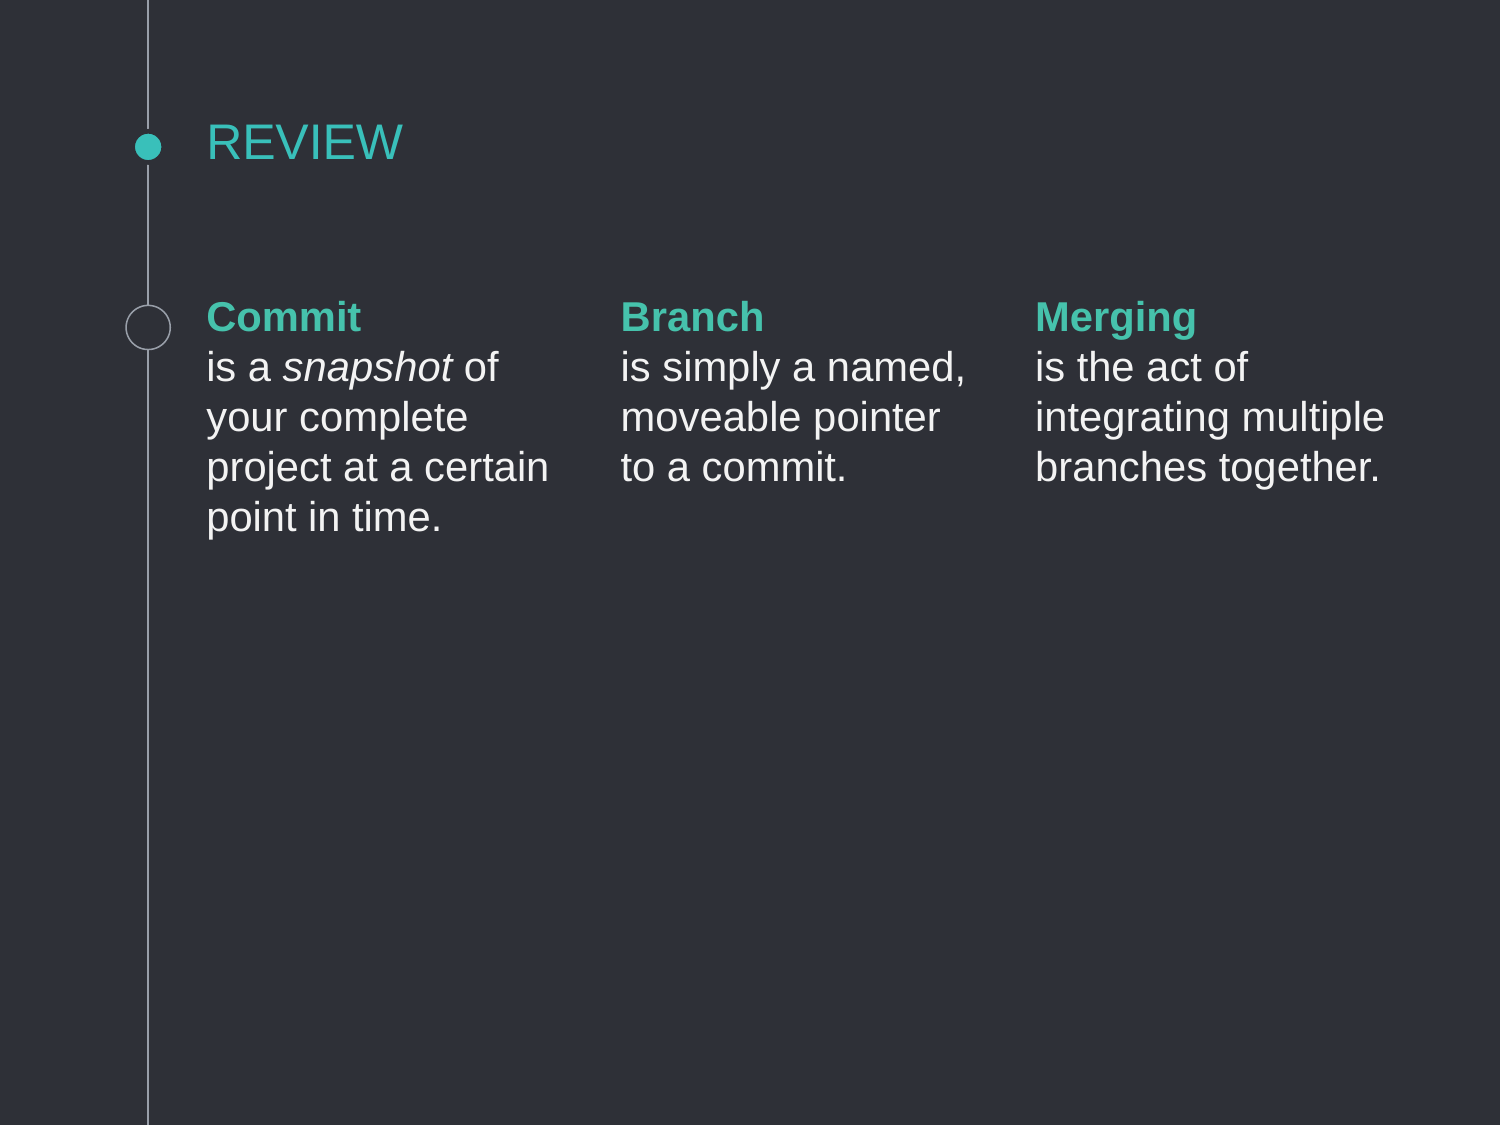

# REVIEW
Commit
is a snapshot of your complete project at a certain point in time.
Branch
is simply a named, moveable pointer to a commit.
Merging
is the act of integrating multiple branches together.